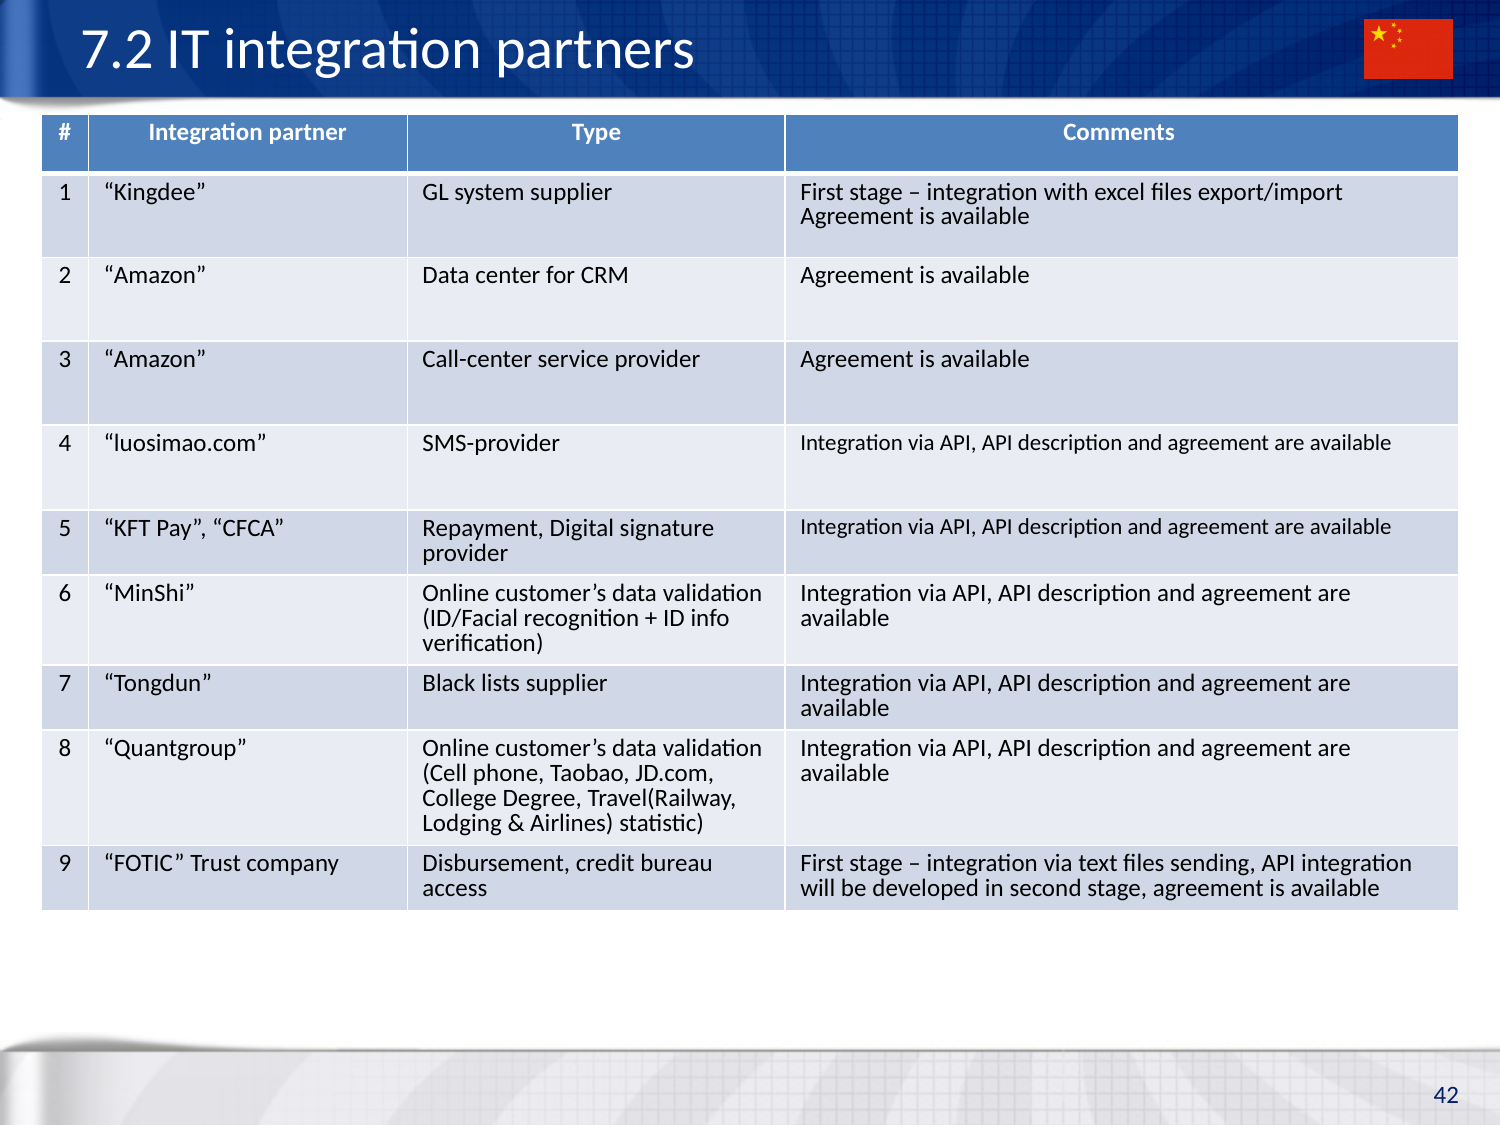

# 7.2 IT integration partners
| # | Integration partner | Type | Comments |
| --- | --- | --- | --- |
| 1 | “Kingdee” | GL system supplier | First stage – integration with excel files export/import Agreement is available |
| 2 | “Amazon” | Data center for CRM | Agreement is available |
| 3 | “Amazon” | Call-center service provider | Agreement is available |
| 4 | “luosimao.com” | SMS-provider | Integration via API, API description and agreement are available |
| 5 | “KFT Pay”, “CFCA” | Repayment, Digital signature provider | Integration via API, API description and agreement are available |
| 6 | “MinShi” | Online customer’s data validation (ID/Facial recognition + ID info verification) | Integration via API, API description and agreement are available |
| 7 | “Tongdun” | Black lists supplier | Integration via API, API description and agreement are available |
| 8 | “Quantgroup” | Online customer’s data validation (Cell phone, Taobao, JD.com, College Degree, Travel(Railway, Lodging & Airlines) statistic) | Integration via API, API description and agreement are available |
| 9 | “FOTIC” Trust company | Disbursement, credit bureau access | First stage – integration via text files sending, API integration will be developed in second stage, agreement is available |
42